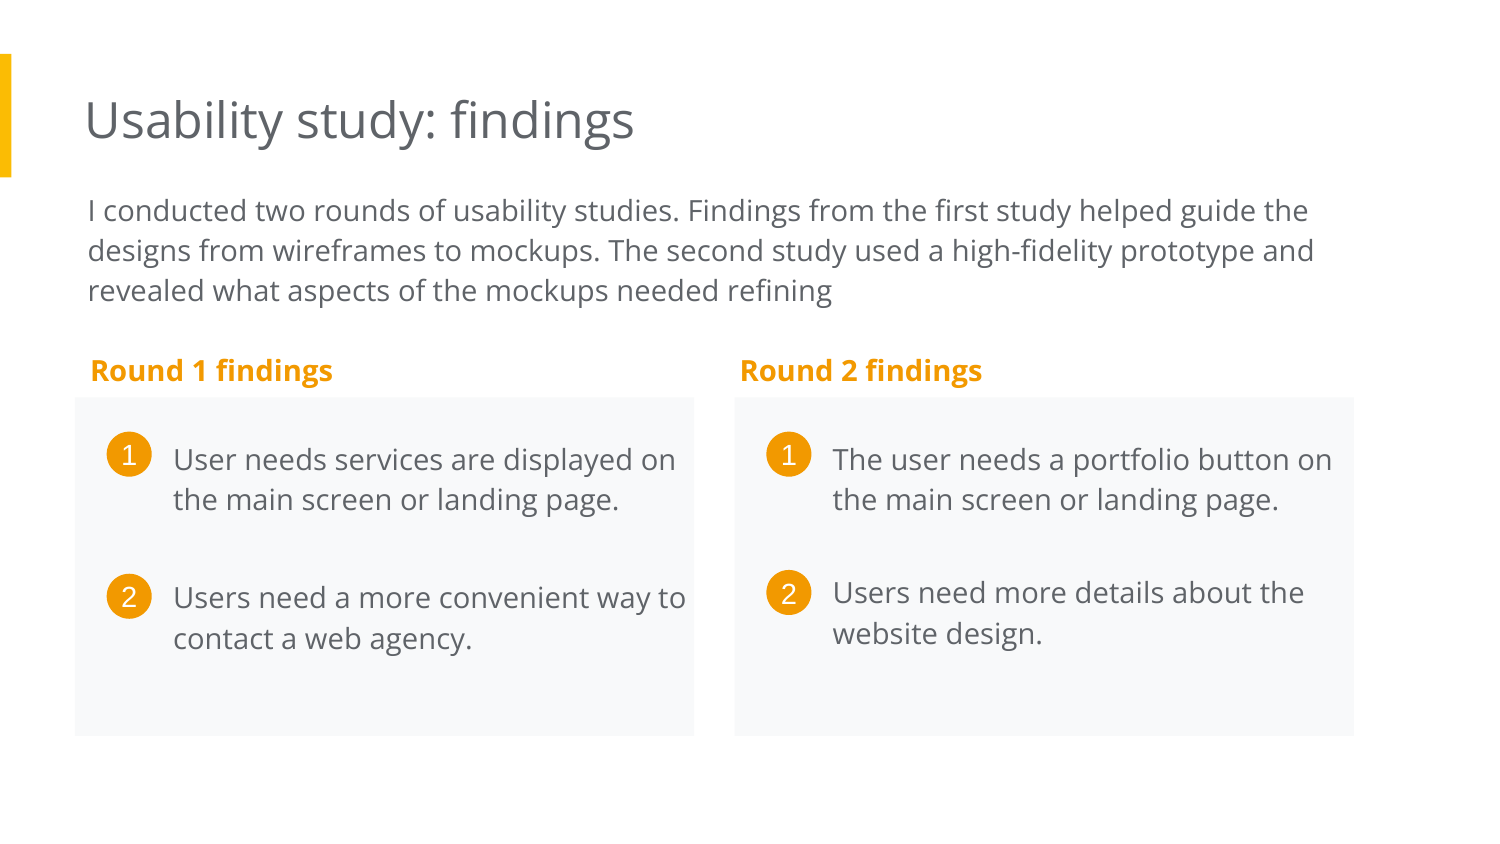

Usability study: findings
I conducted two rounds of usability studies. Findings from the first study helped guide the designs from wireframes to mockups. The second study used a high-fidelity prototype and revealed what aspects of the mockups needed refining
Round 1 findings
Round 2 findings

User needs services are displayed on the main screen or landing page.
The user needs a portfolio button on the main screen or landing page.
1
1
Users need more details about the website design.
Users need a more convenient way to contact a web agency.
2
2